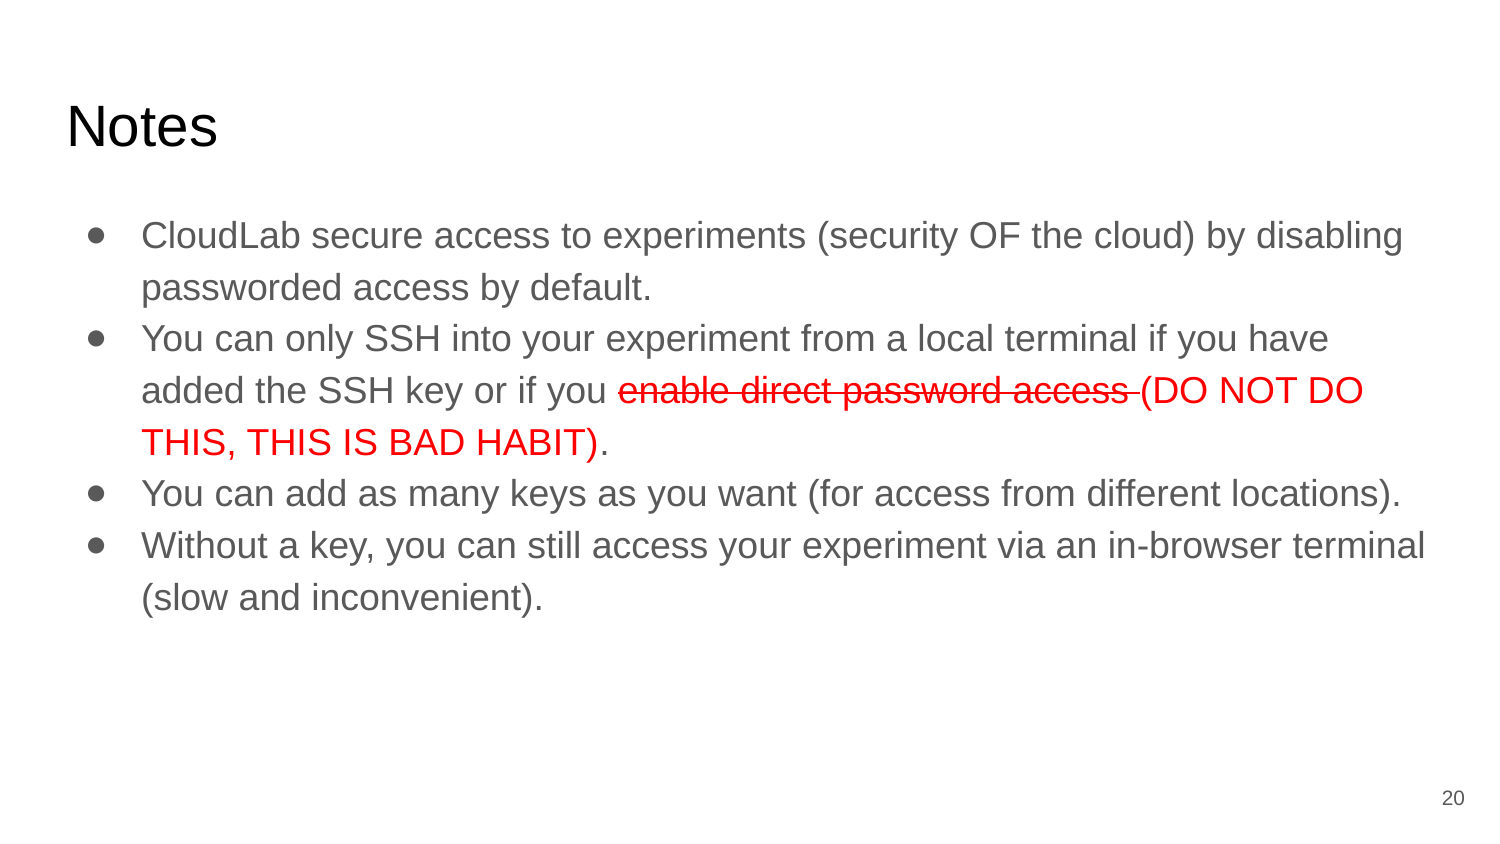

# Notes
CloudLab secure access to experiments (security OF the cloud) by disabling passworded access by default.
You can only SSH into your experiment from a local terminal if you have added the SSH key or if you enable direct password access (DO NOT DO THIS, THIS IS BAD HABIT).
You can add as many keys as you want (for access from different locations).
Without a key, you can still access your experiment via an in-browser terminal (slow and inconvenient).

20